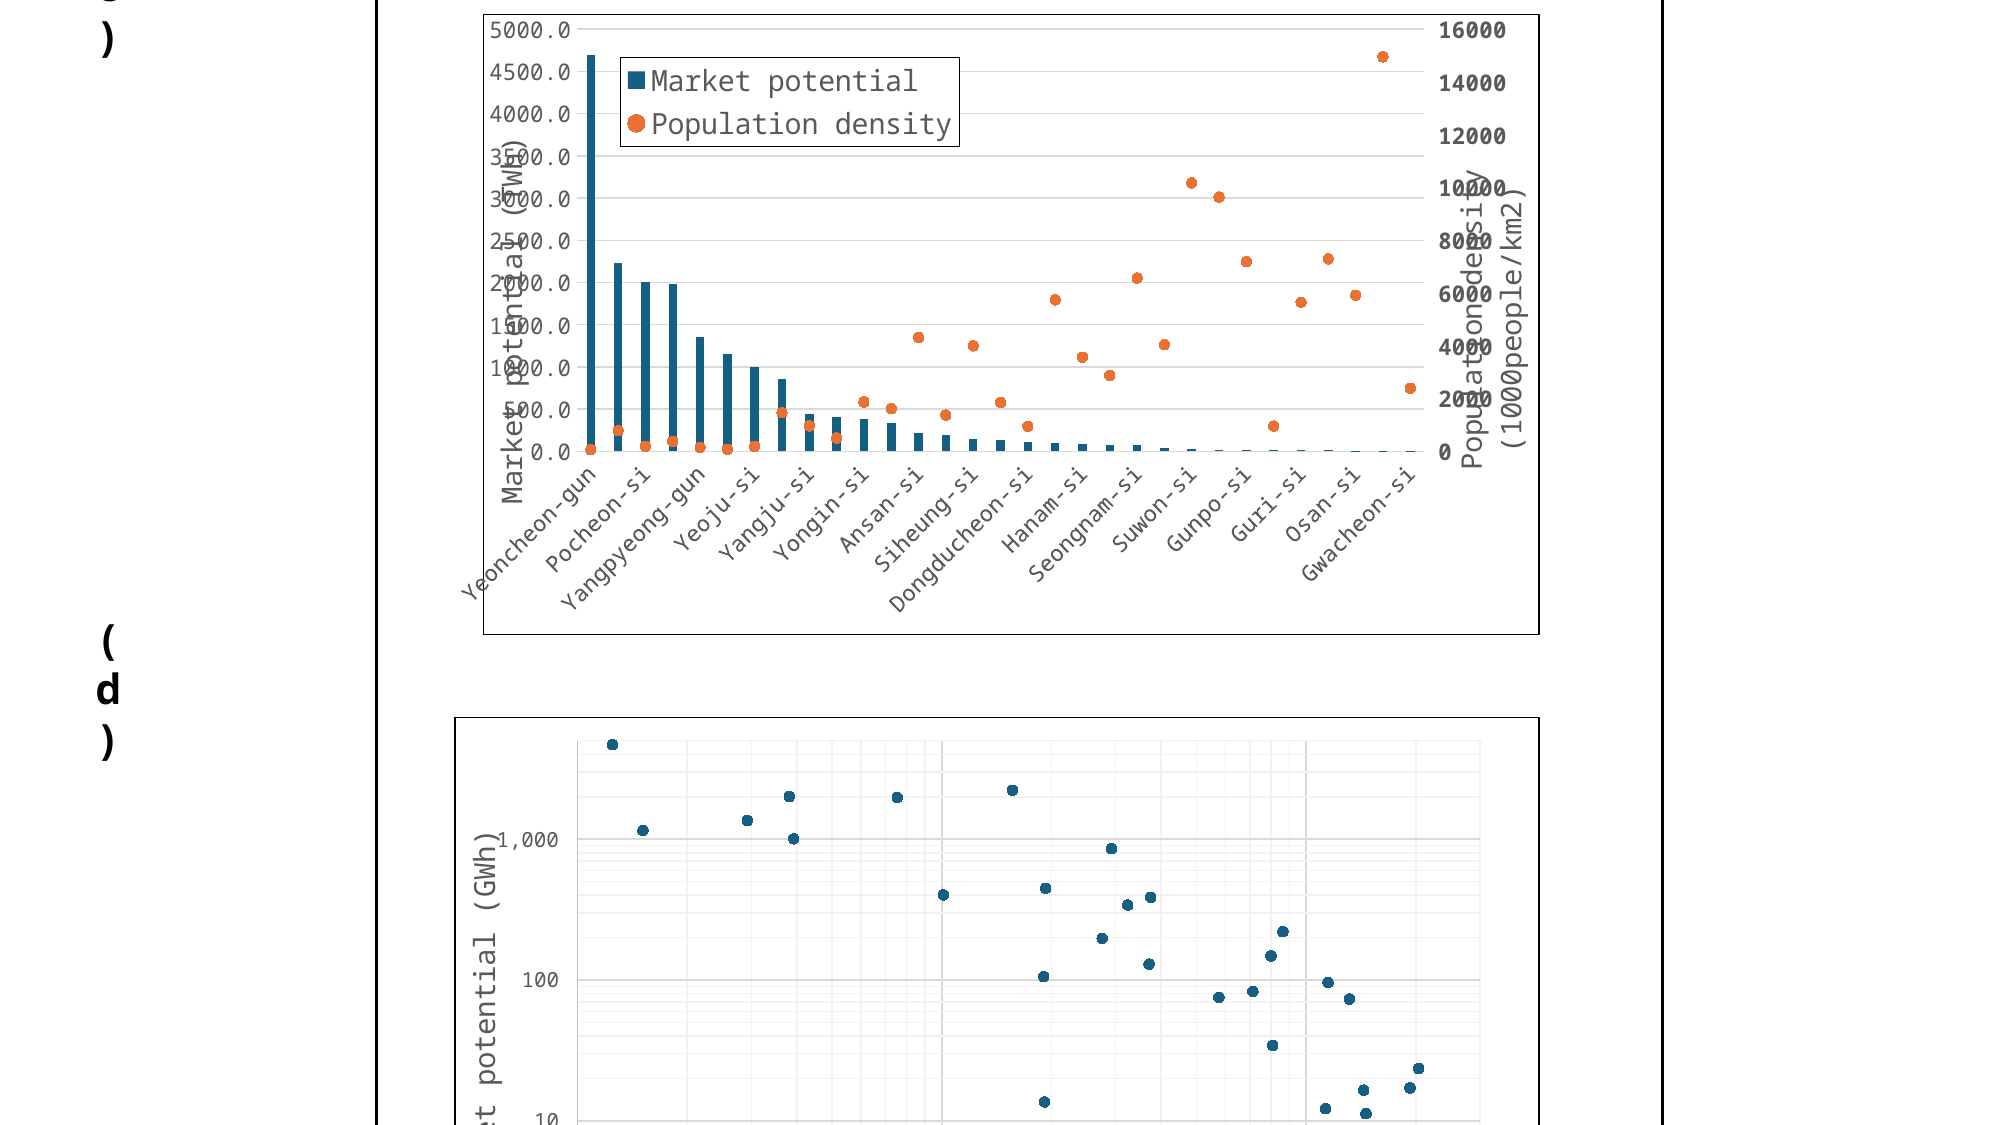

(c)

### Chart

| Category | Market potential | Population density |
|---|---|---|
| Yeoncheon-gun | 4692.977276814972 | 62.41368603155358 |
| Paju-si | 2227.723554013737 | 781.7261745763215 |
| Pocheon-si | 2008.987078275659 | 190.80673833911794 |
| Anseong-si | 1976.804590885605 | 377.3624110143461 |
| Yangpyeong-gun | 1356.7085089440357 | 146.35805352687166 |
| Gapyeong-gun | 1150.248435949318 | 75.63829030652158 |
| Yeoju-si | 1004.9221167440427 | 196.16940124288956 |
| Hwaseong-si | 855.2217164363838 | 1460.769429087055 |
| Yangju-si | 447.1584488320366 | 962.8193151435106 |
| Icheon-si | 402.0577628197683 | 504.6811000585137 |
| Yongin-si | 386.4316781935713 | 1871.9838303198417 |
| Namyangju-si | 341.16965803718733 | 1619.013838564631 |
| Ansan-si | 220.16842282295258 | 4316.631484679843 |
| Pyeongtaek-si | 197.75919323301312 | 1377.1058833798882 |
| Siheung-si | 148.26039961481143 | 3999.319873997709 |
| Gimpo-si | 129.60568758583017 | 1852.6481327500812 |
| Dongducheon-si | 105.73545297765708 | 952.1898191700637 |
| Uijeongbu-si | 95.84117028856247 | 5742.182709993869 |
| Hanam-si | 82.99917720937741 | 3568.8138509517153 |
| Uiwang-si | 75.27406071567547 | 2879.6224319822322 |
| Seongnam-si | 73.26655177927022 | 6566.963214008332 |
| Goyang-si | 34.3393398656845 | 4043.3420365535244 |
| Suwon-si | 23.515375140666947 | 10173.408208770335 |
| Anyang-si | 17.150895530223842 | 9635.41987343937 |
| Gunpo-si | 16.545192607879624 | 7190.993959362987 |
| Gwangju-si | 13.607353075027472 | 957.1405369034084 |
| Guri-si | 12.209053881168373 | 5652.655265526553 |
| Gwangmyeong-si | 11.24313658094406 | 7295.146638982611 |
| Osan-si | 6.763776578426361 | 5916.061812221962 |
| Bucheon-si | 6.536861957550047 | 14952.703461178671 |
| Gwacheon-si | 2.362000118255615 | 2391.218288263173 |
(d)

### Chart

| Category |  |
|---|---|